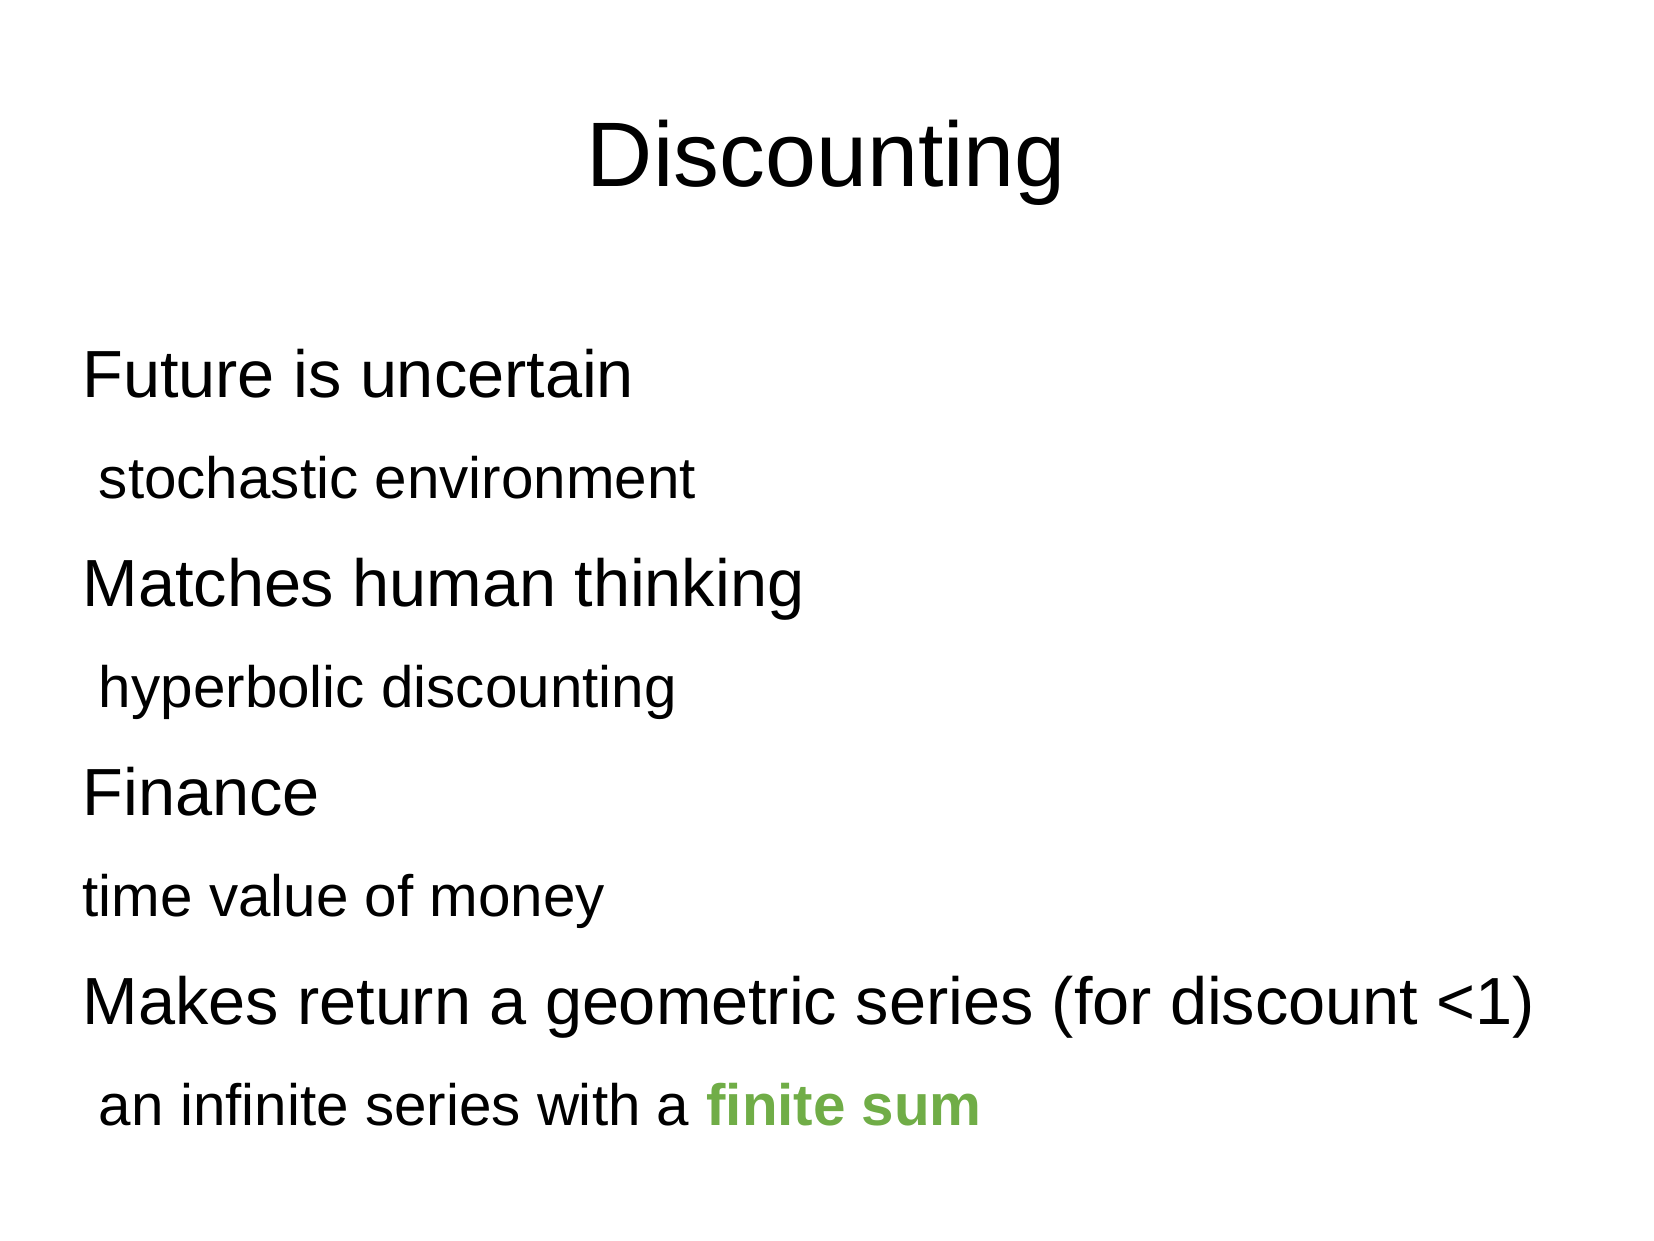

Discounting
Future is uncertain
 stochastic environment
Matches human thinking
 hyperbolic discounting
Finance
time value of money
Makes return a geometric series (for discount <1)
 an infinite series with a finite sum